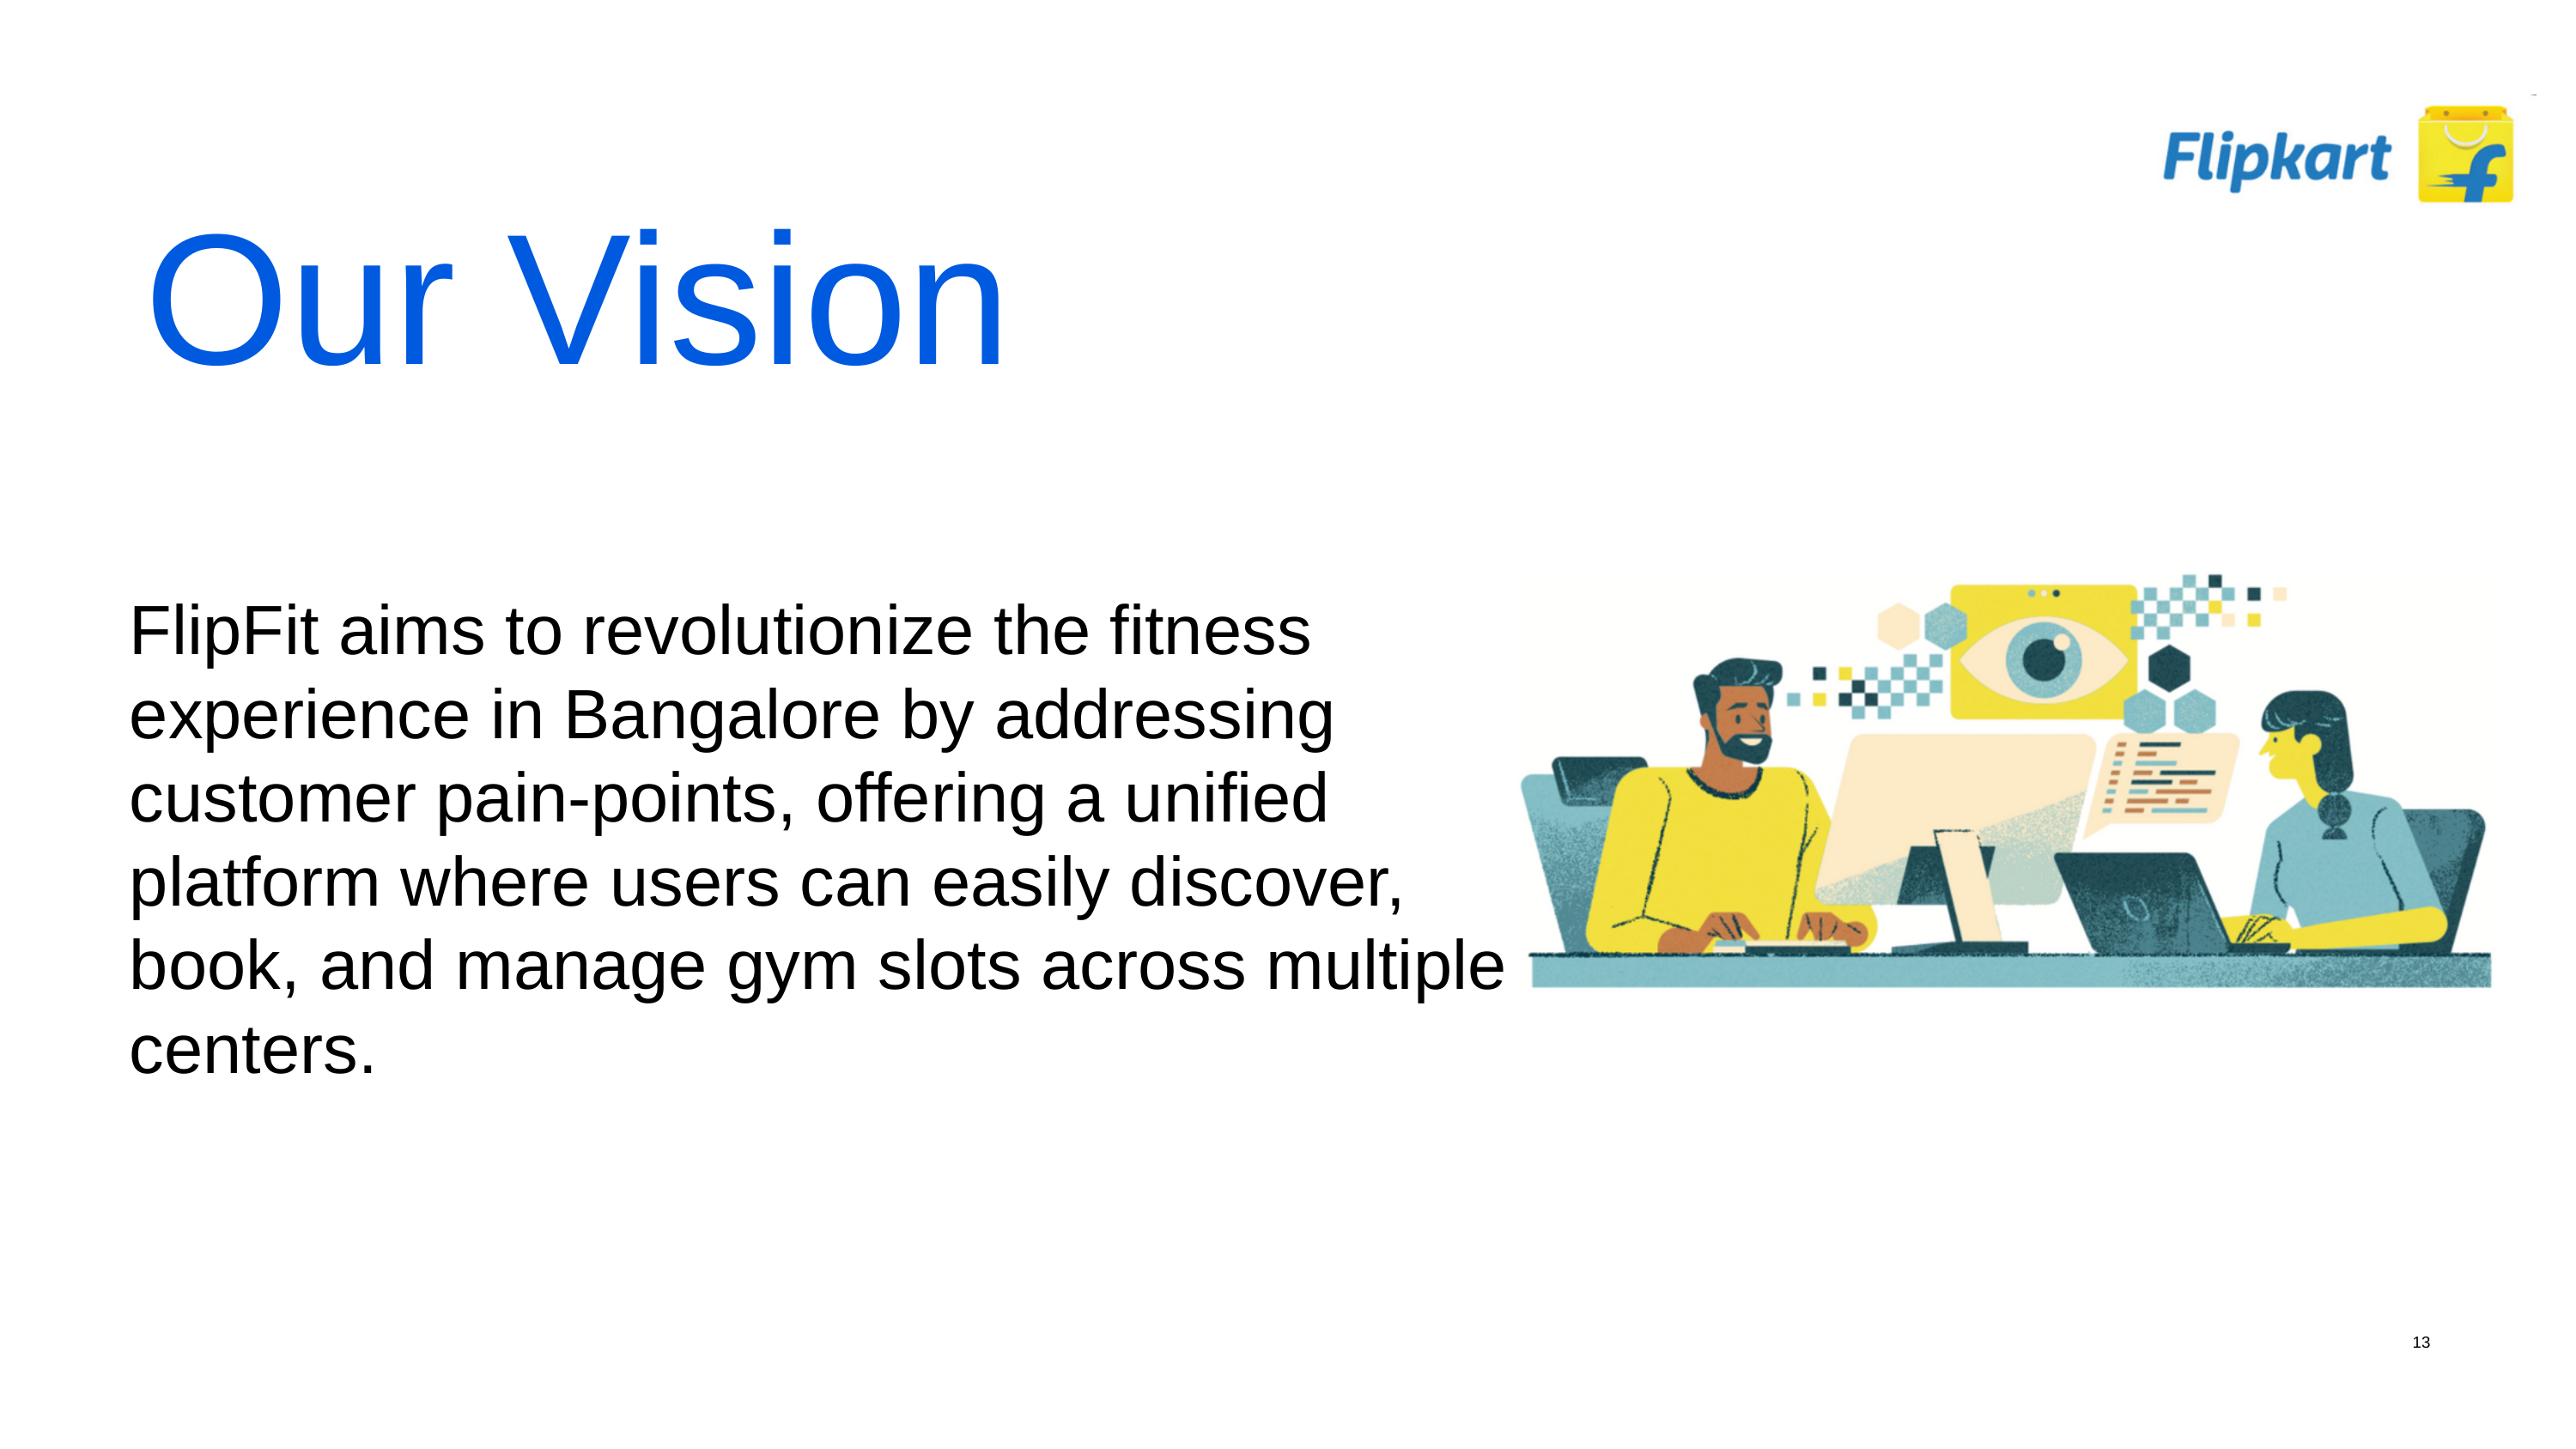

Our Vision

FlipFit aims to revolutionize the fitness experience in Bangalore by addressing customer pain-points, offering a unified platform where users can easily discover, book, and manage gym slots across multiple centers.
13